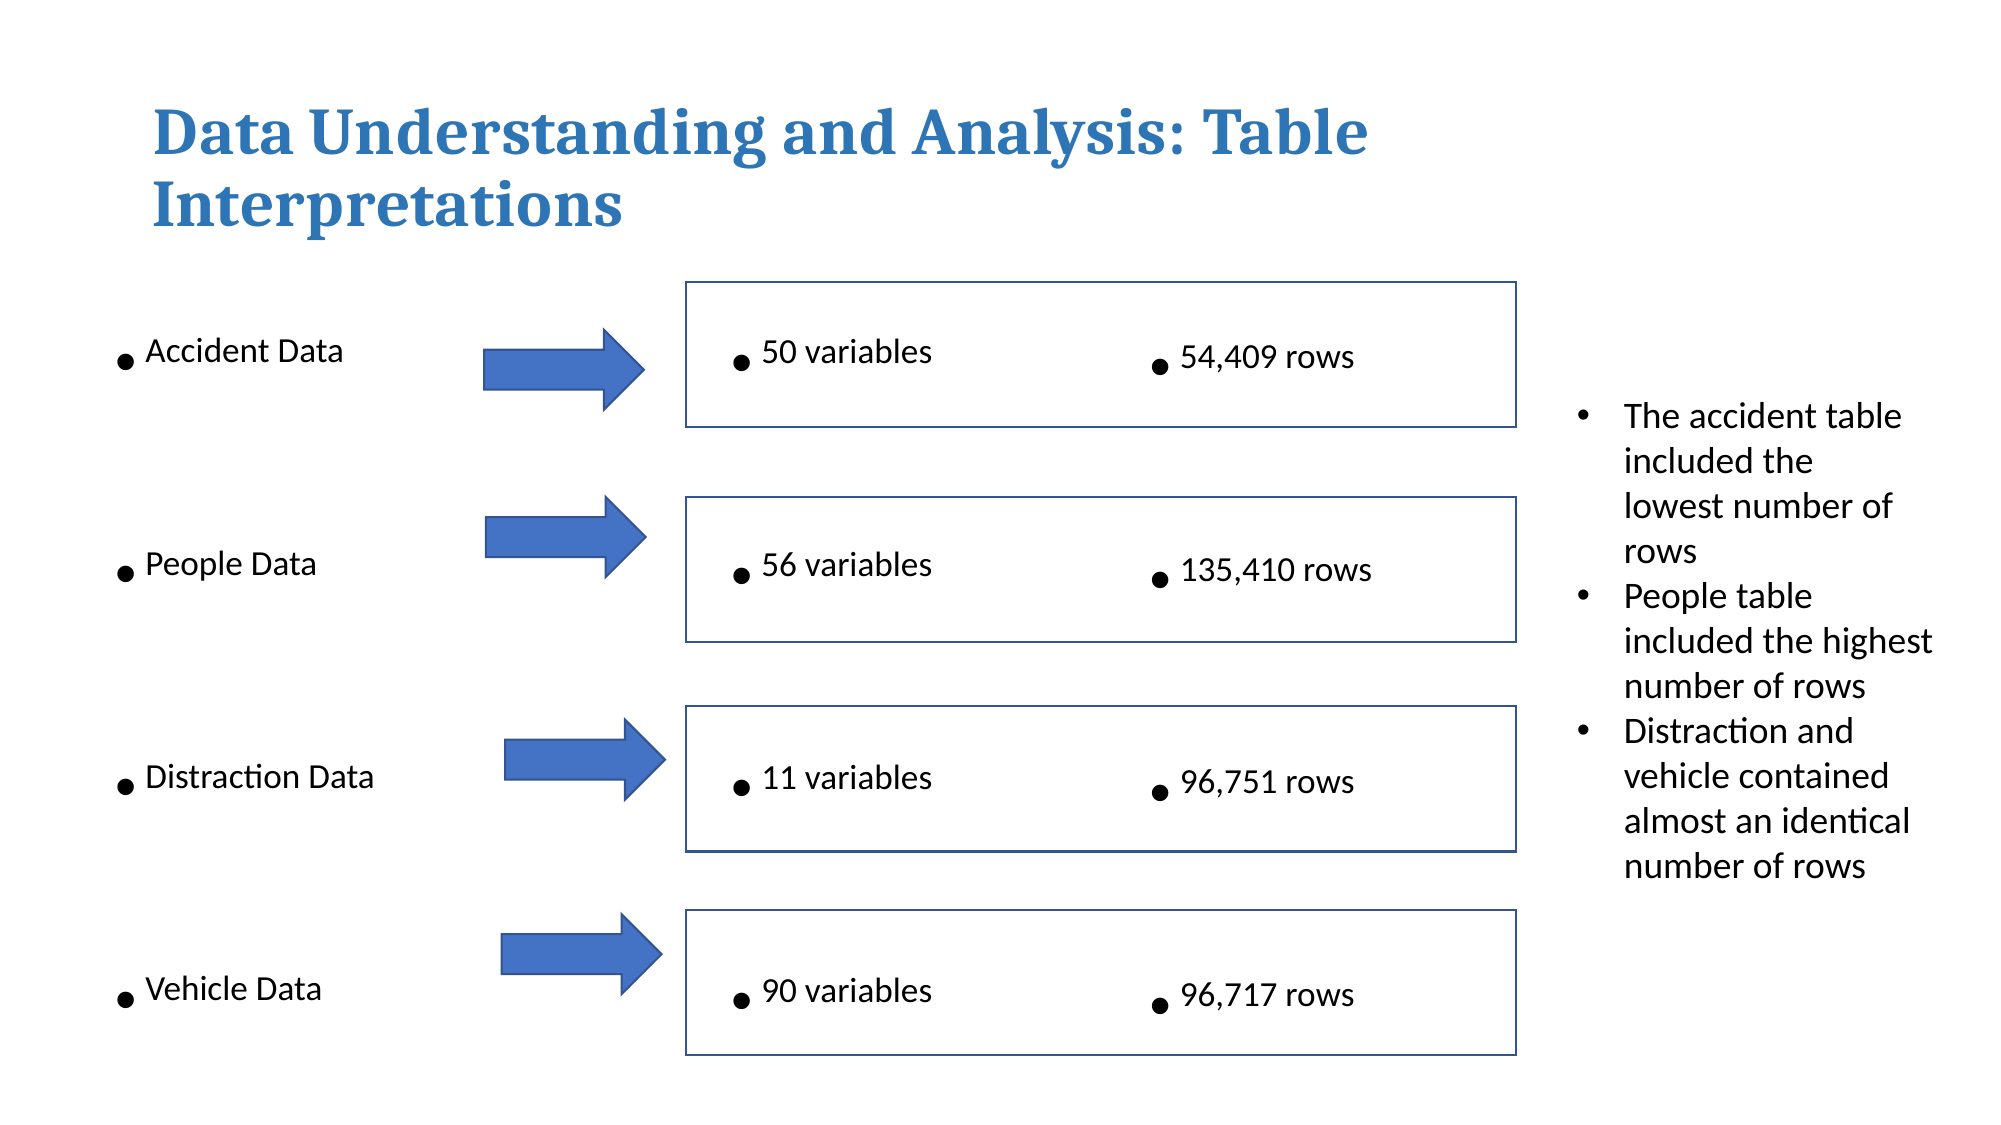

# Data Understanding and Analysis: Table Interpretations

Accident Data

People Data

Distraction Data

Vehicle Data

50 variables

56 variables

11 variables

90 variables

54,409 rows

135,410 rows

96,751 rows

96,717 rows

The accident table included the lowest number of rows
People table included the highest number of rows
Distraction and vehicle contained almost an identical number of rows